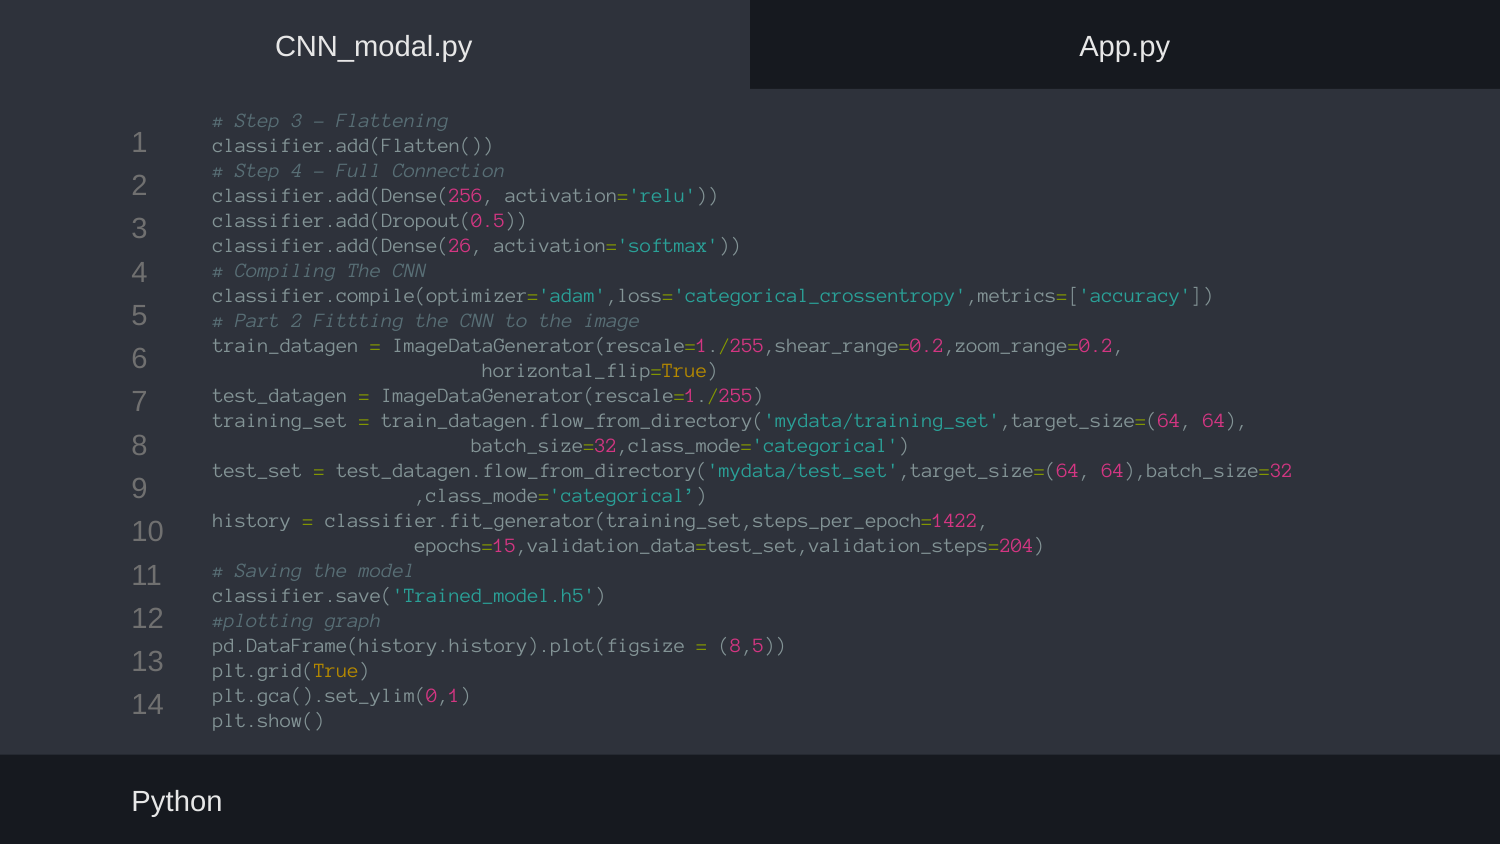

CNN_modal.py
App.py
# Step 3 - Flattening
classifier.add(Flatten())
# Step 4 - Full Connection
classifier.add(Dense(256, activation='relu'))
classifier.add(Dropout(0.5))
classifier.add(Dense(26, activation='softmax'))
# Compiling The CNN
classifier.compile(optimizer='adam',loss='categorical_crossentropy',metrics=['accuracy'])
# Part 2 Fittting the CNN to the image
train_datagen = ImageDataGenerator(rescale=1./255,shear_range=0.2,zoom_range=0.2,
		      horizontal_flip=True)
test_datagen = ImageDataGenerator(rescale=1./255)
training_set = train_datagen.flow_from_directory('mydata/training_set',target_size=(64, 64),
		     batch_size=32,class_mode='categorical')
test_set = test_datagen.flow_from_directory('mydata/test_set',target_size=(64, 64),batch_size=32
		,class_mode='categorical’)
history = classifier.fit_generator(training_set,steps_per_epoch=1422,
		epochs=15,validation_data=test_set,validation_steps=204)
# Saving the model
classifier.save('Trained_model.h5')
#plotting graph
pd.DataFrame(history.history).plot(figsize = (8,5))
plt.grid(True)
plt.gca().set_ylim(0,1)
plt.show()
Python